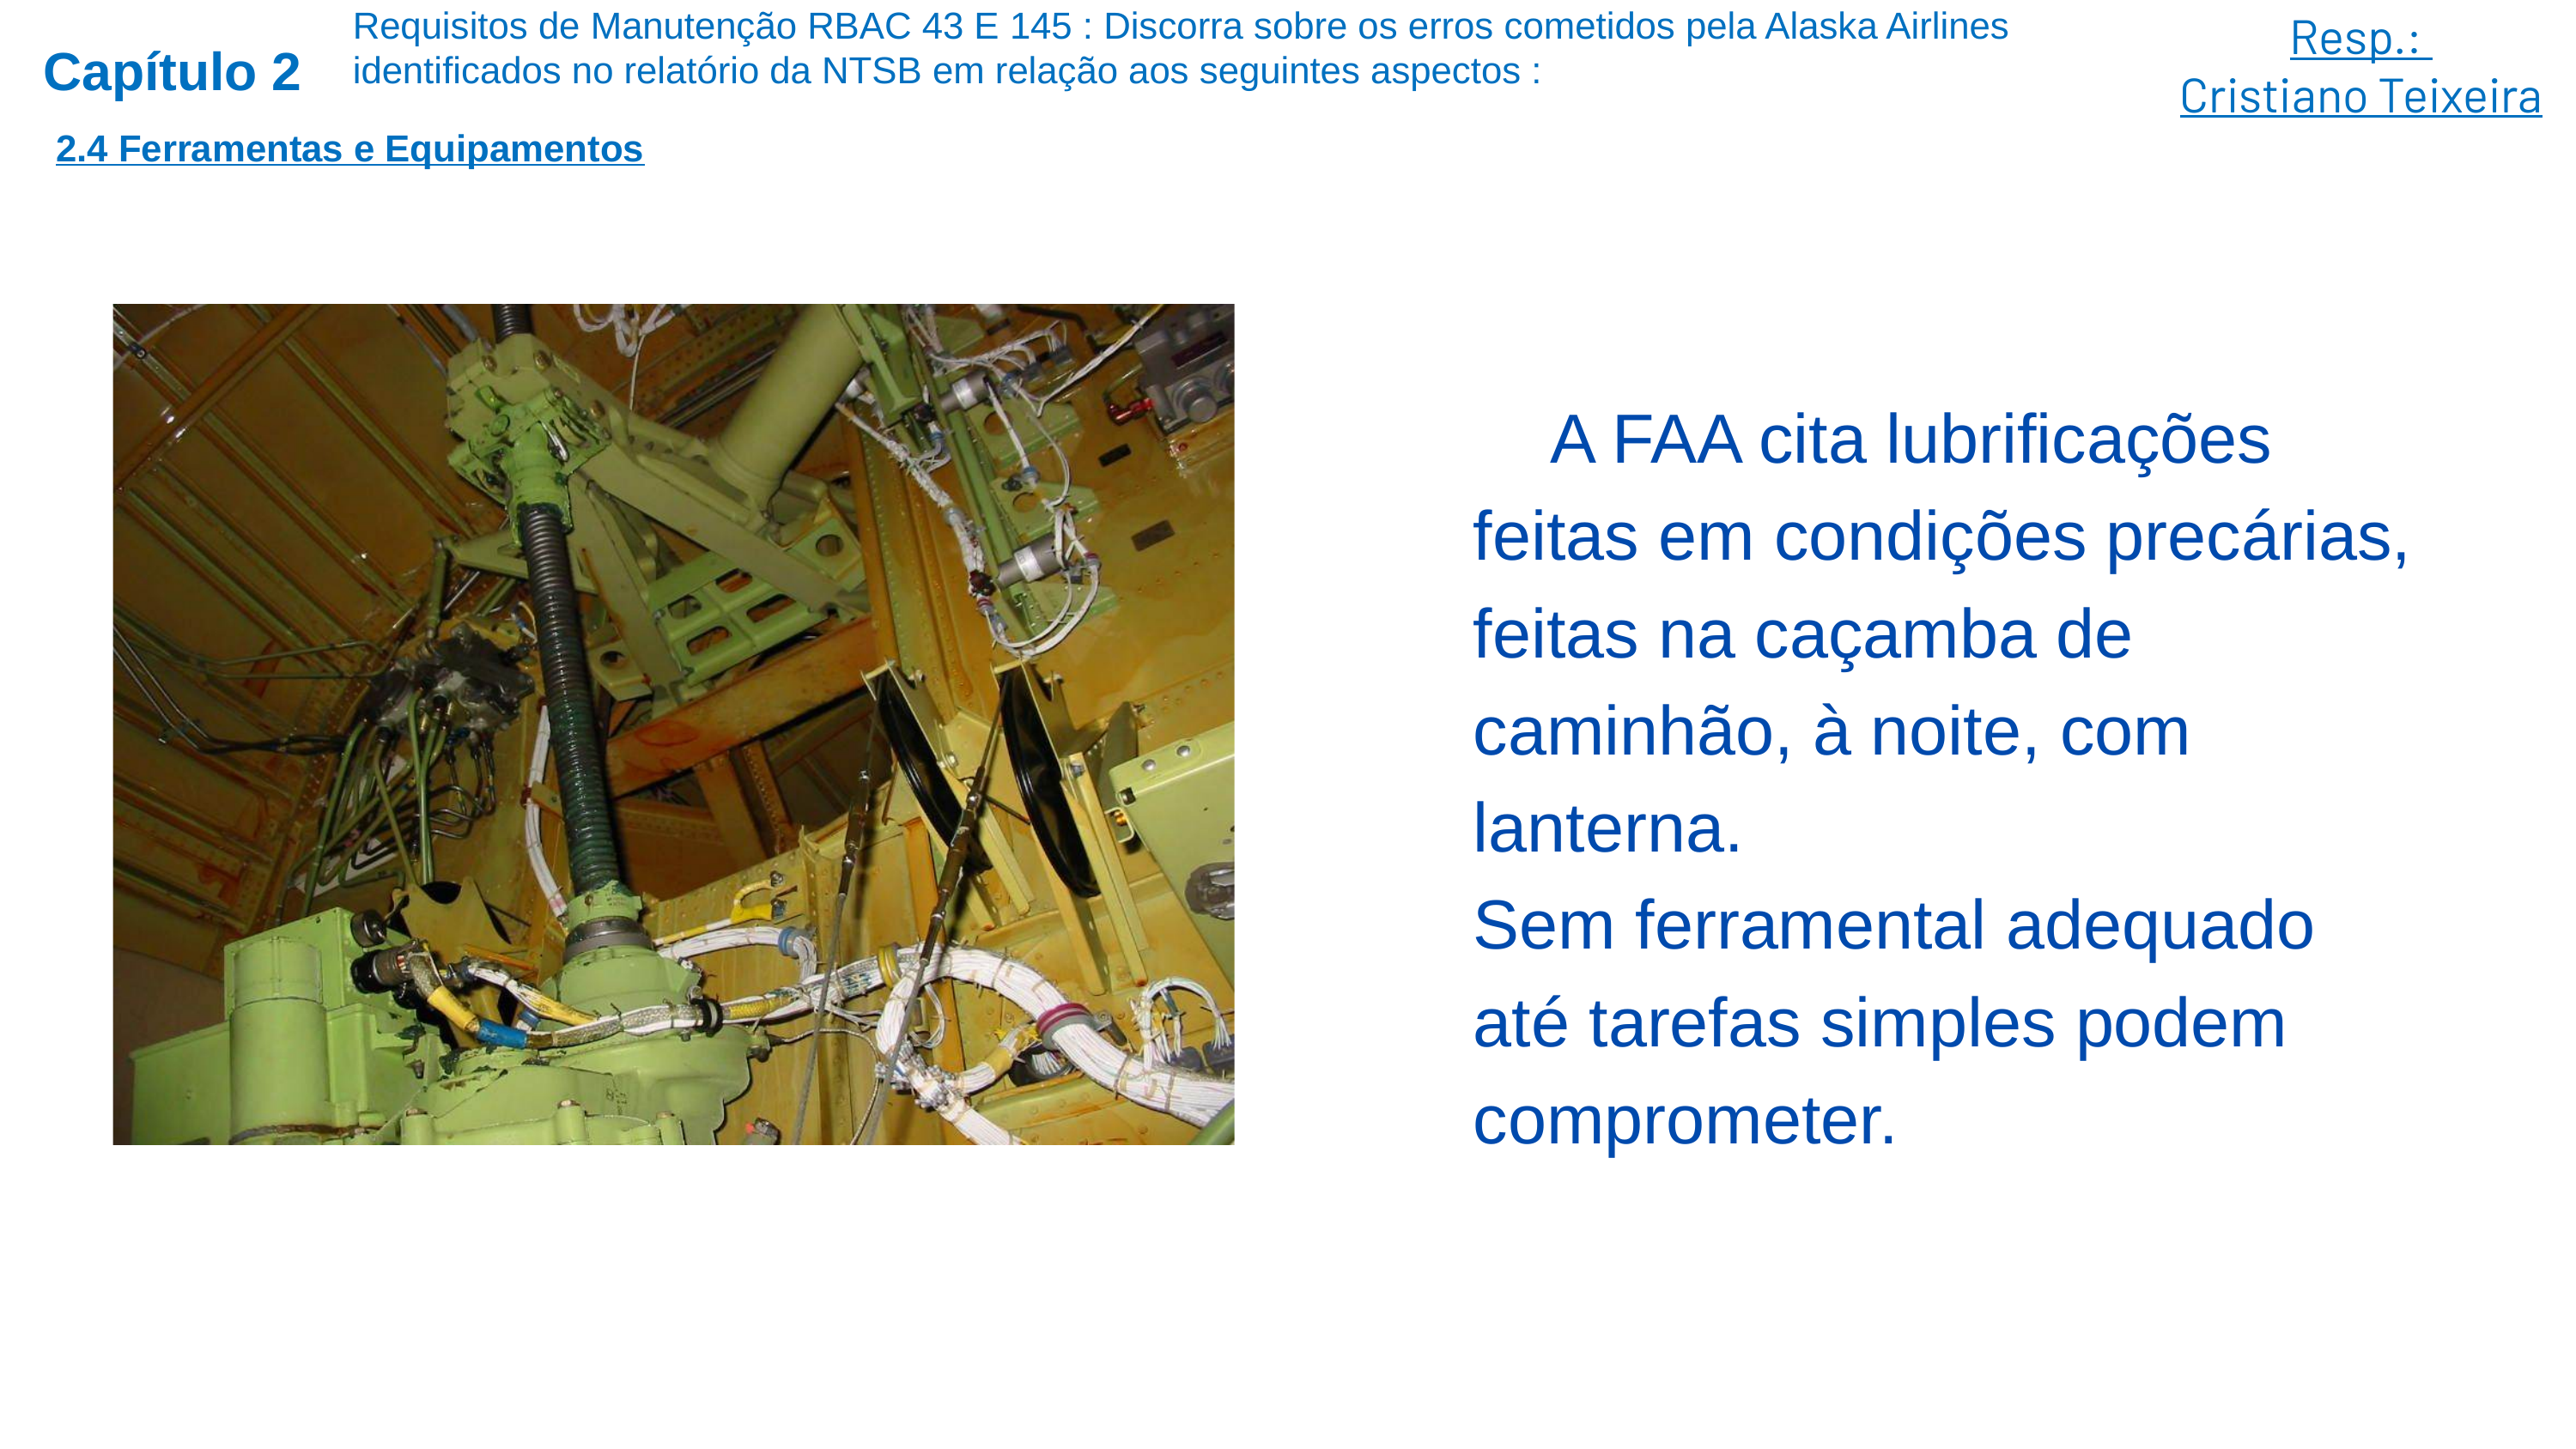

Requisitos de Manutenção RBAC 43 E 145 : Discorra sobre os erros cometidos pela Alaska Airlines identificados no relatório da NTSB em relação aos seguintes aspectos :

Resp.:
Cristiano Teixeira

Capítulo 2
2.4 Ferramentas e Equipamentos

    A FAA cita lubrificações feitas em condições precárias, feitas na caçamba de caminhão, à noite, com lanterna.
Sem ferramental adequado até tarefas simples podem comprometer.